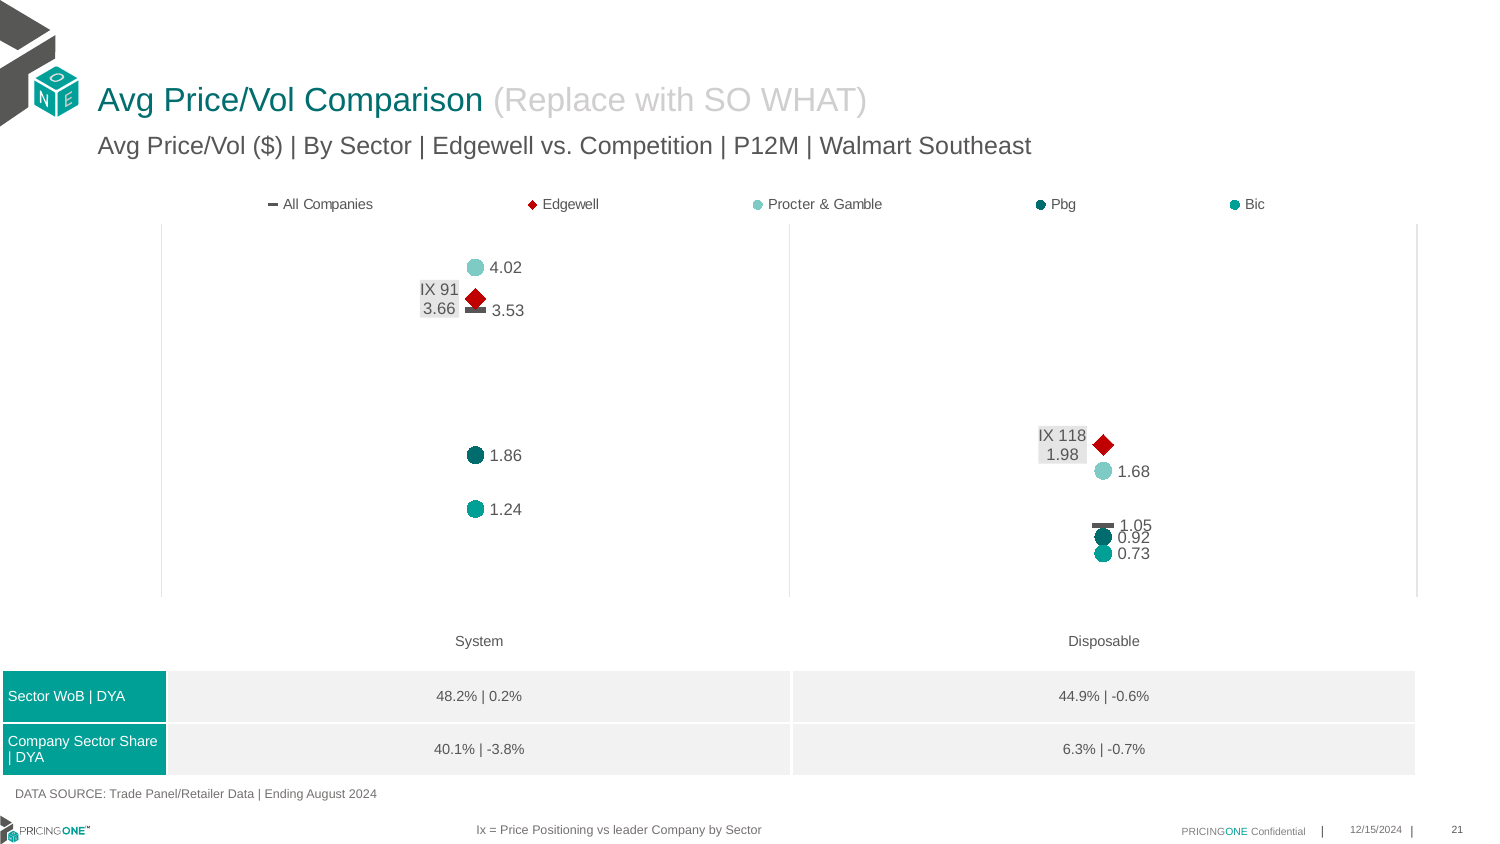

# Avg Price/Vol Comparison (Replace with SO WHAT)
Avg Price/Vol ($) | By Sector | Edgewell vs. Competition | P12M | Walmart Southeast

### Chart

| Category | All Companies | Edgewell | Procter & Gamble | Pbg | Bic |
|---|---|---|---|---|---|
| IX 91 | 3.53 | 3.66 | 4.02 | 1.86 | 1.24 |
| IX 118 | 1.05 | 1.98 | 1.68 | 0.92 | 0.73 |
|  | System | Disposable |
| --- | --- | --- |
| Sector WoB | DYA | 48.2% | 0.2% | 44.9% | -0.6% |
| Company Sector Share | DYA | 40.1% | -3.8% | 6.3% | -0.7% |
DATA SOURCE: Trade Panel/Retailer Data | Ending August 2024
Ix = Price Positioning vs leader Company by Sector
12/15/2024
21